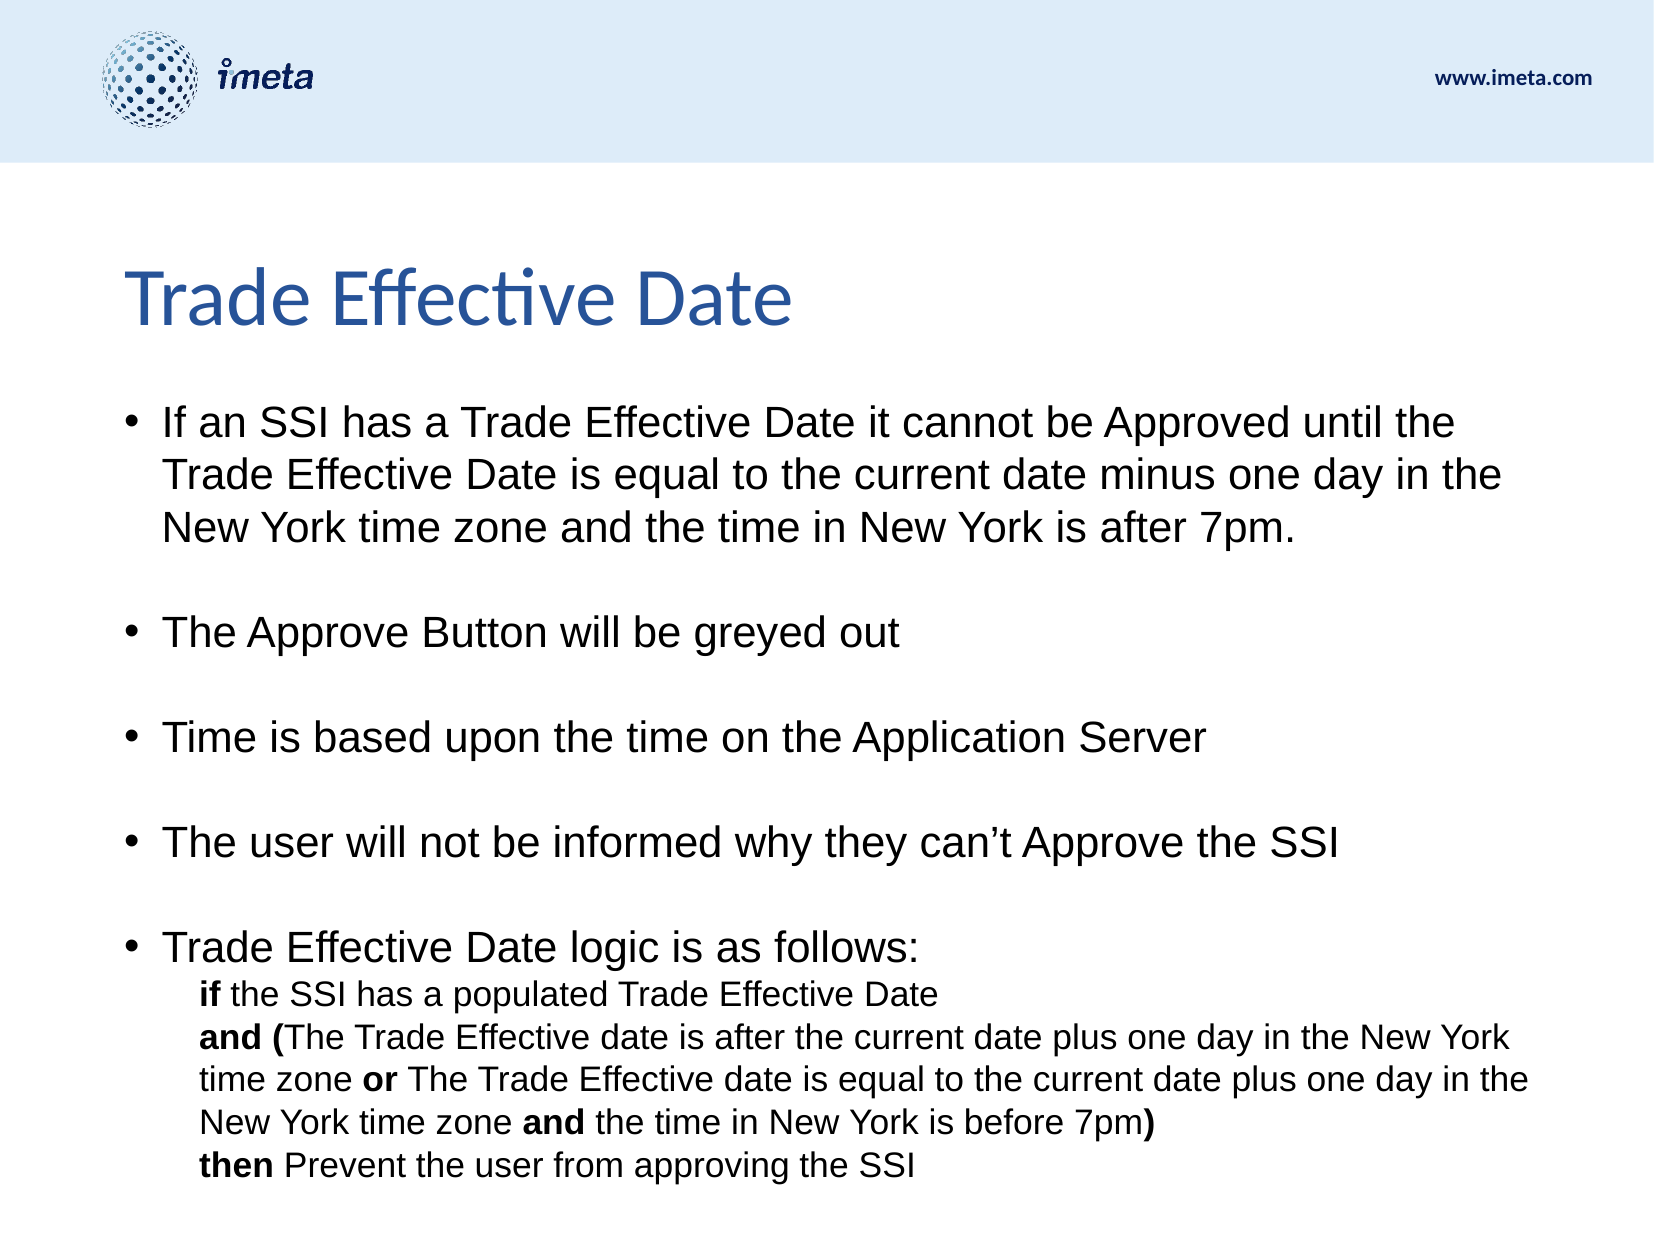

# Trade Effective Date
If an SSI has a Trade Effective Date it cannot be Approved until the Trade Effective Date is equal to the current date minus one day in the New York time zone and the time in New York is after 7pm.

The Approve Button will be greyed out

Time is based upon the time on the Application Server

The user will not be informed why they can’t Approve the SSI

Trade Effective Date logic is as follows:
if the SSI has a populated Trade Effective Date
and (The Trade Effective date is after the current date plus one day in the New York time zone or The Trade Effective date is equal to the current date plus one day in the New York time zone and the time in New York is before 7pm)
then Prevent the user from approving the SSI